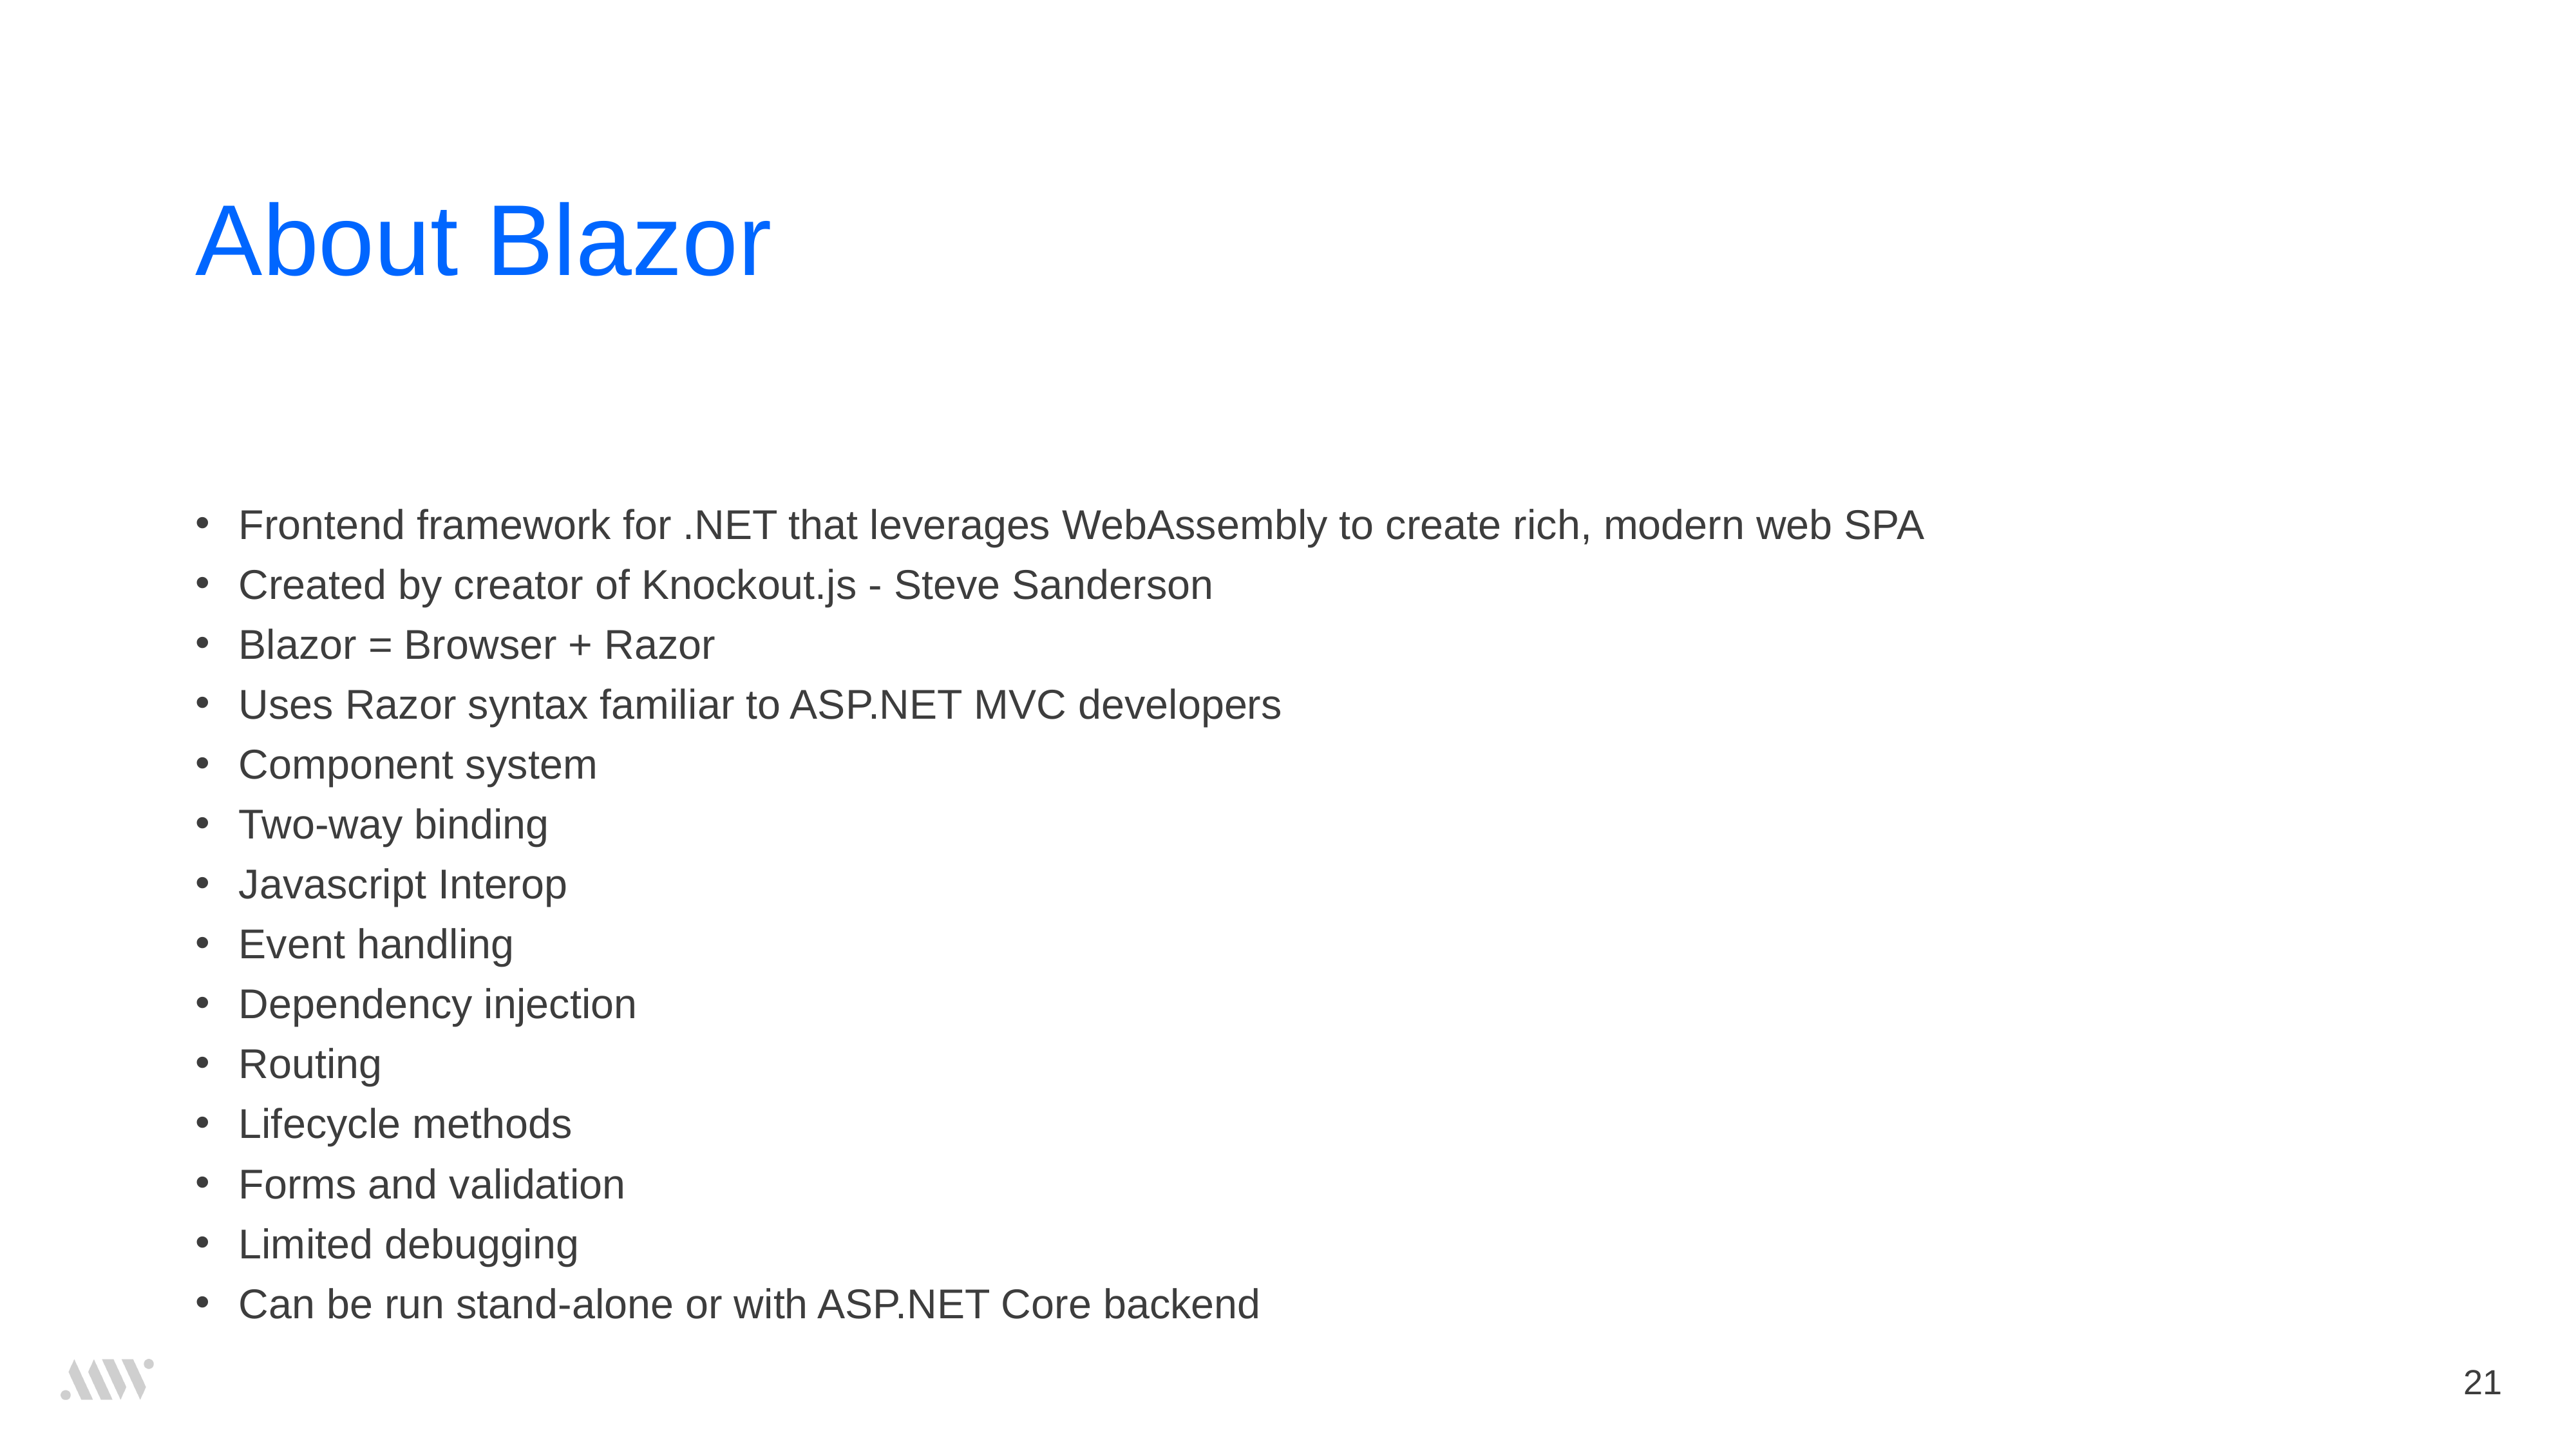

# About Blazor

Frontend framework for .NET that leverages WebAssembly to create rich, modern web SPA
Created by creator of Knockout.js - Steve Sanderson
Blazor = Browser + Razor
Uses Razor syntax familiar to ASP.NET MVC developers
Component system
Two-way binding
Javascript Interop
Event handling
Dependency injection
Routing
Lifecycle methods
Forms and validation
Limited debugging
Can be run stand-alone or with ASP.NET Core backend

21